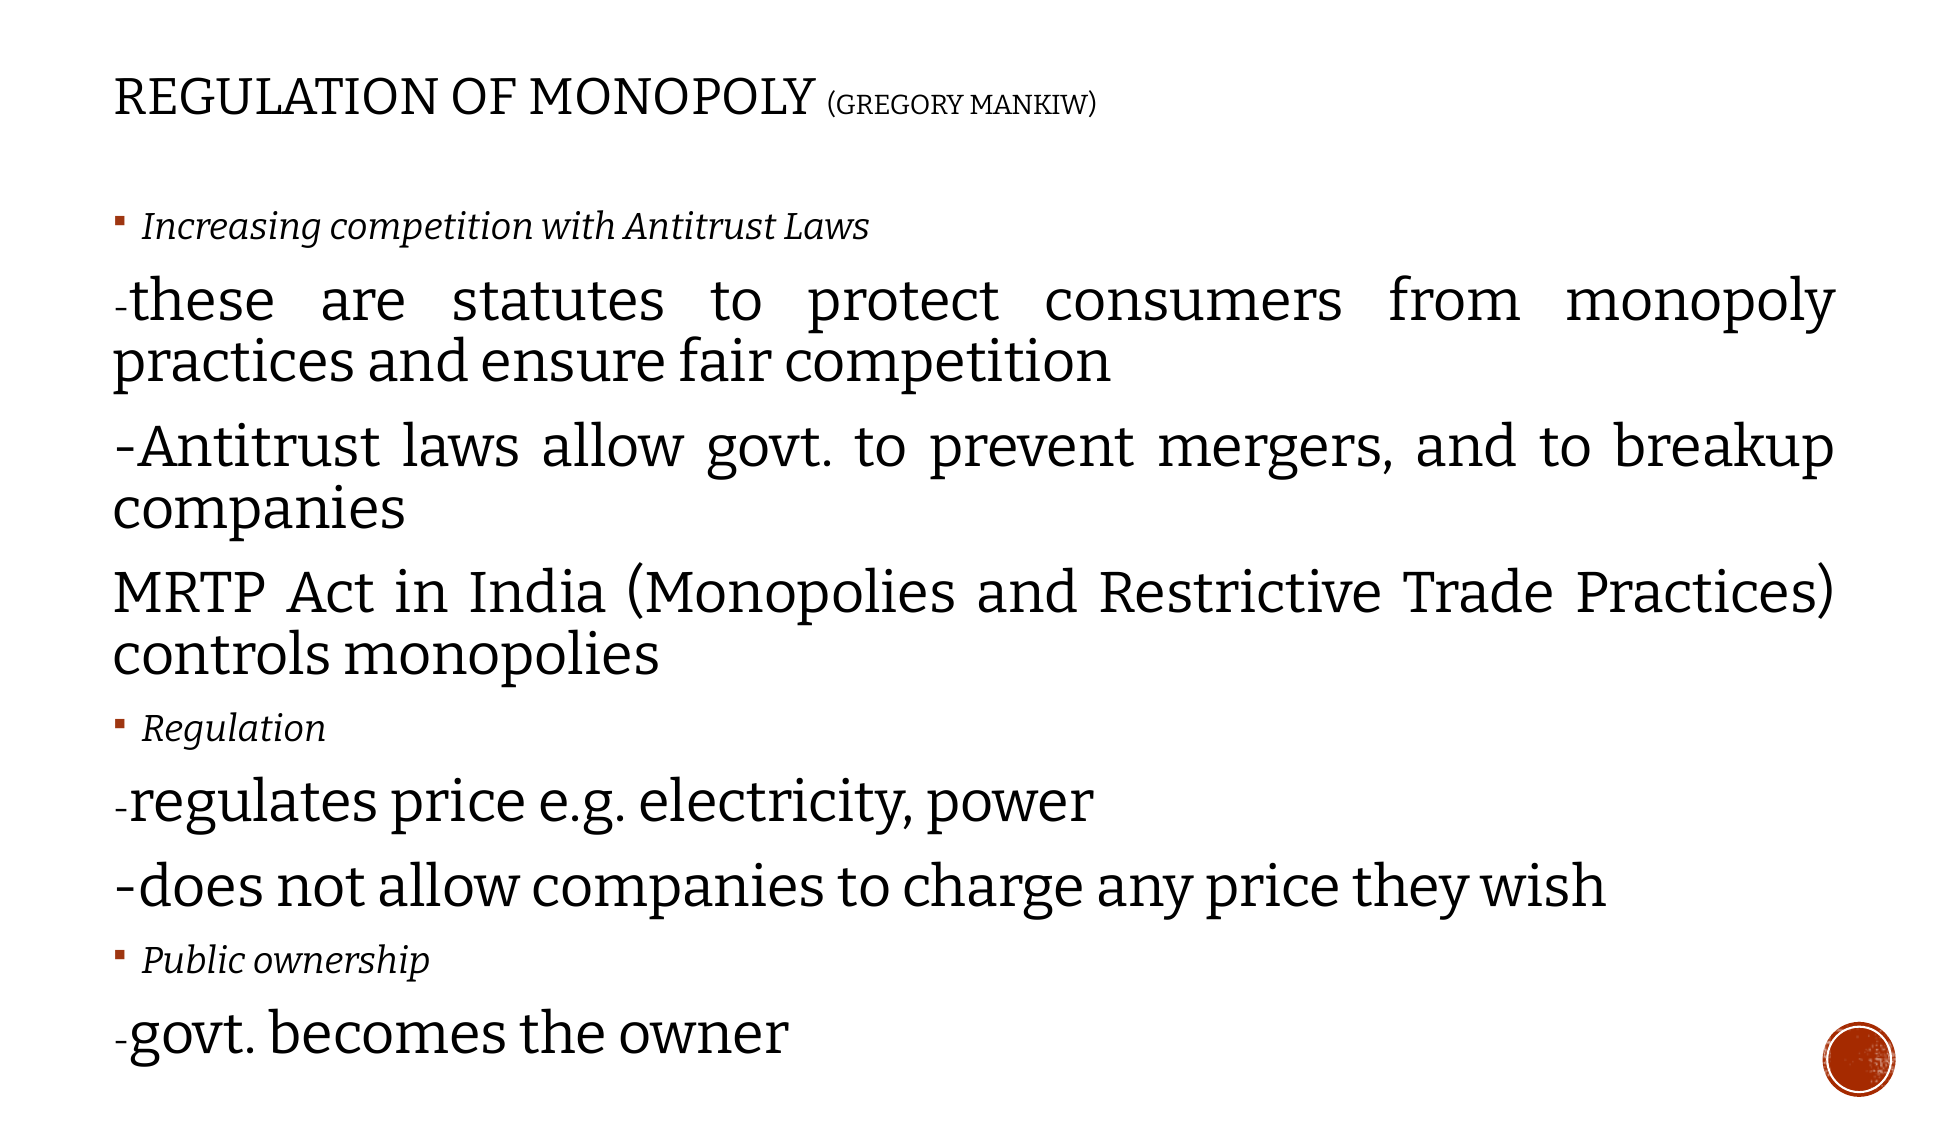

# Regulation of monopoly (Gregory Mankiw)
Increasing competition with Antitrust Laws
-these are statutes to protect consumers from monopoly practices and ensure fair competition
-Antitrust laws allow govt. to prevent mergers, and to breakup companies
MRTP Act in India (Monopolies and Restrictive Trade Practices) controls monopolies
Regulation
-regulates price e.g. electricity, power
-does not allow companies to charge any price they wish
Public ownership
-govt. becomes the owner